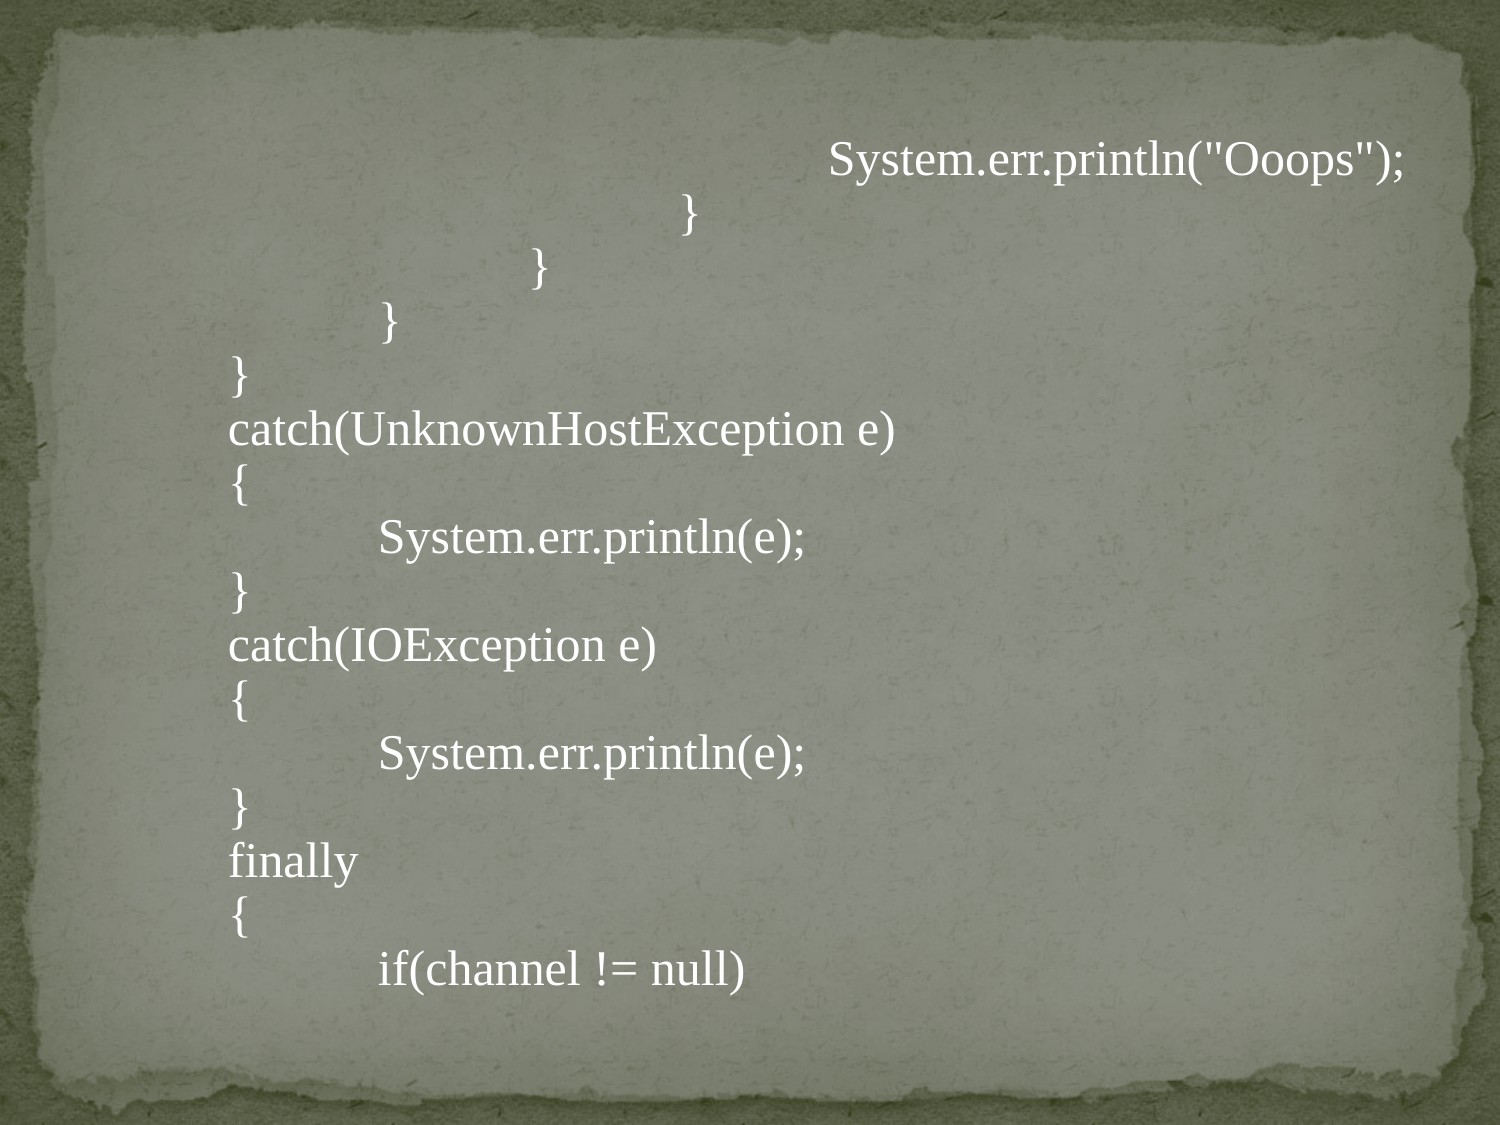

System.err.println("Ooops");
				}
			}
		}
	}
	catch(UnknownHostException e)
	{
		System.err.println(e);
	}
	catch(IOException e)
	{
		System.err.println(e);
	}
	finally
	{
		if(channel != null)